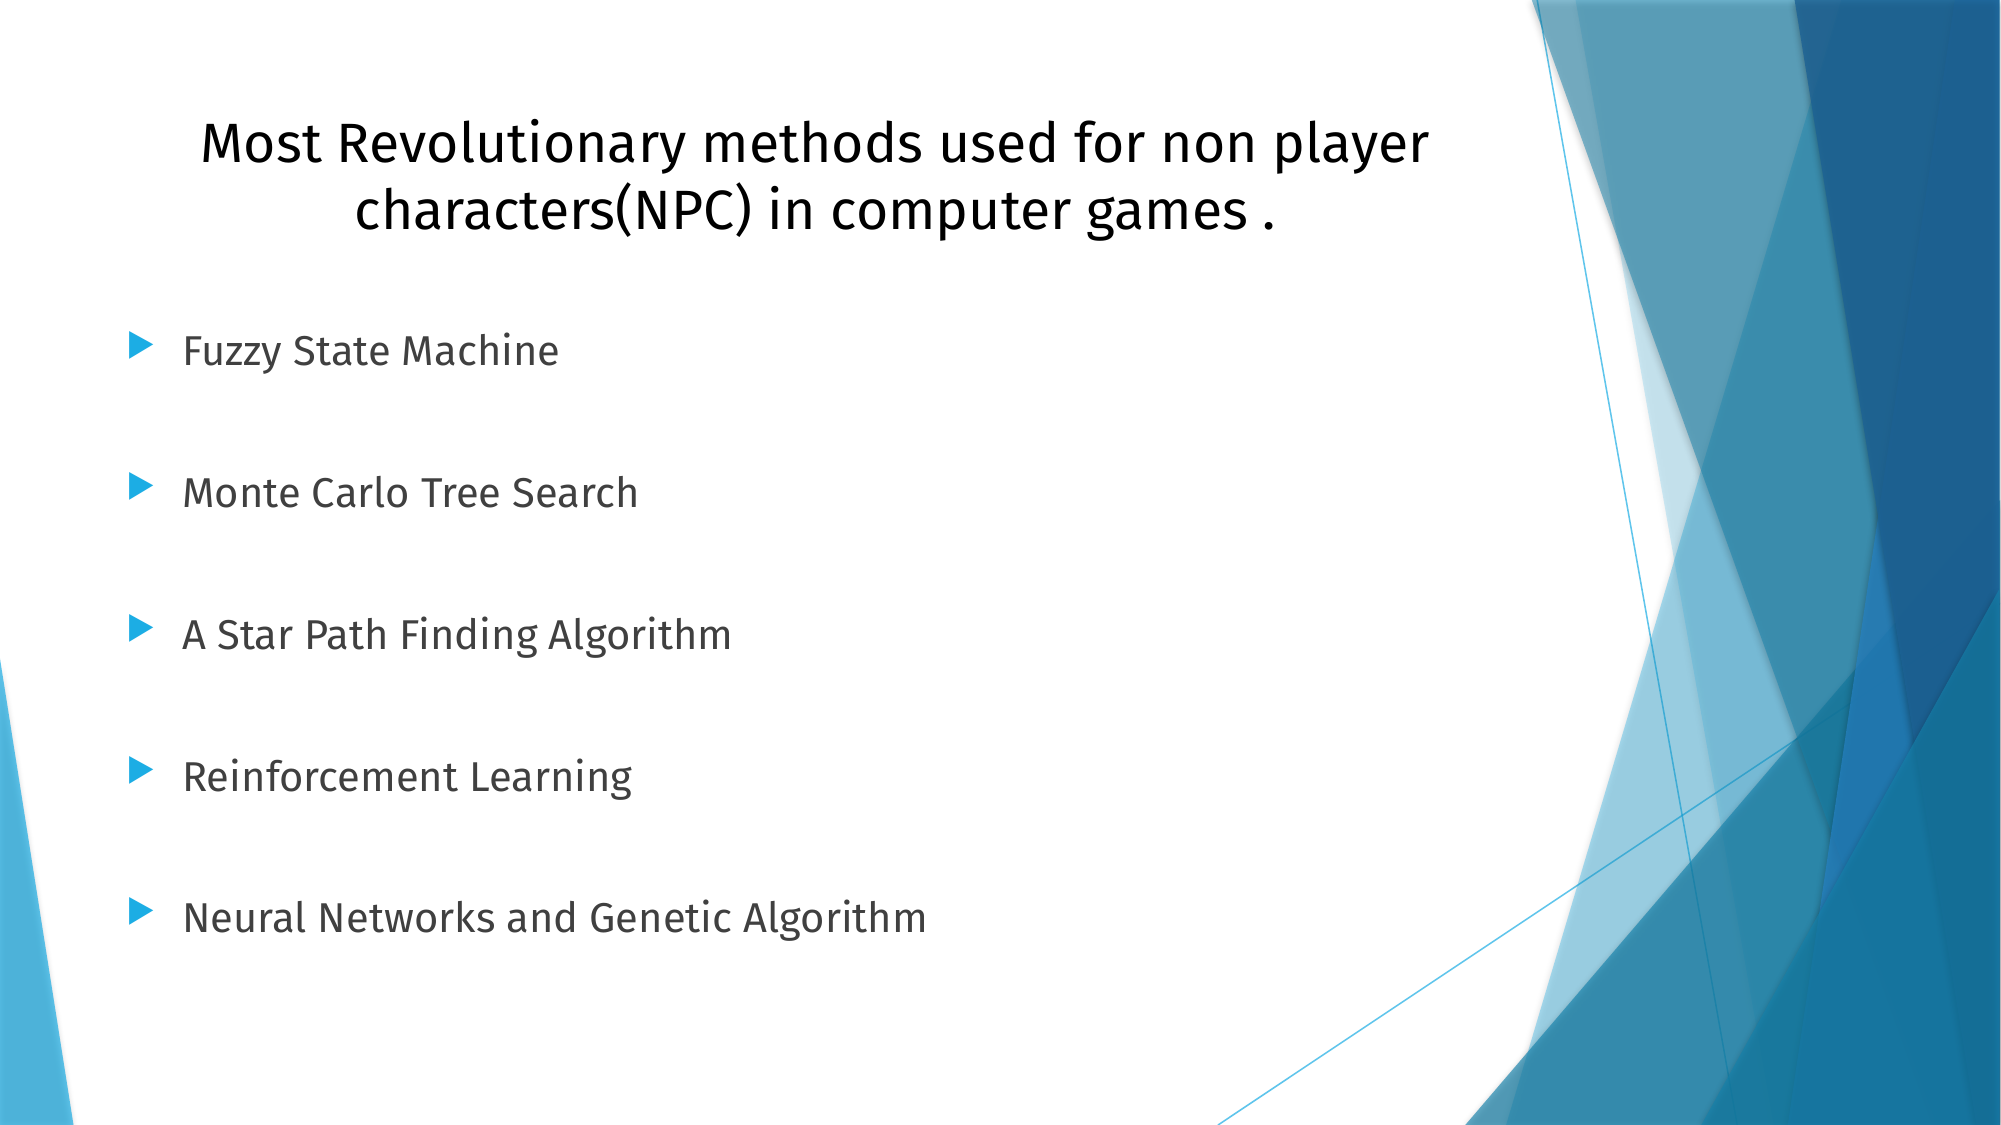

# Most Revolutionary methods used for non player characters(NPC) in computer games .
Fuzzy State Machine

Monte Carlo Tree Search

A Star Path Finding Algorithm

Reinforcement Learning

Neural Networks and Genetic Algorithm